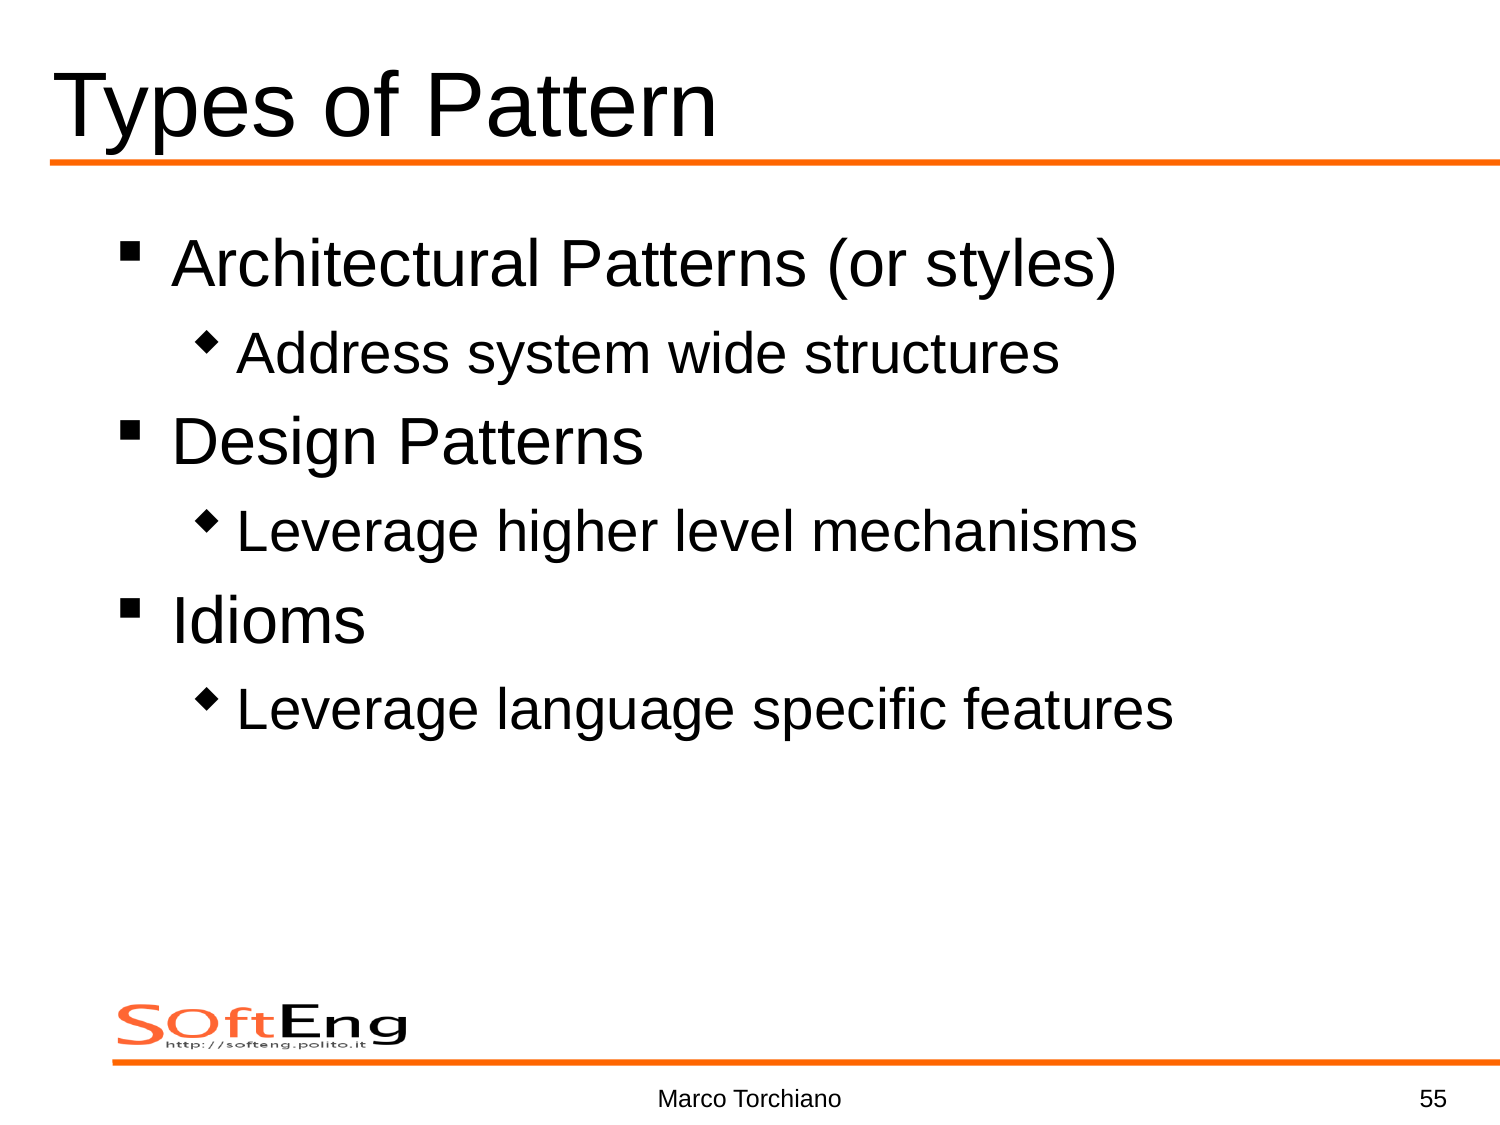

Types of Pattern
Architectural Patterns (or styles)
Address system wide structures
Design Patterns
Leverage higher level mechanisms
Idioms
Leverage language specific features
Marco Torchiano
55